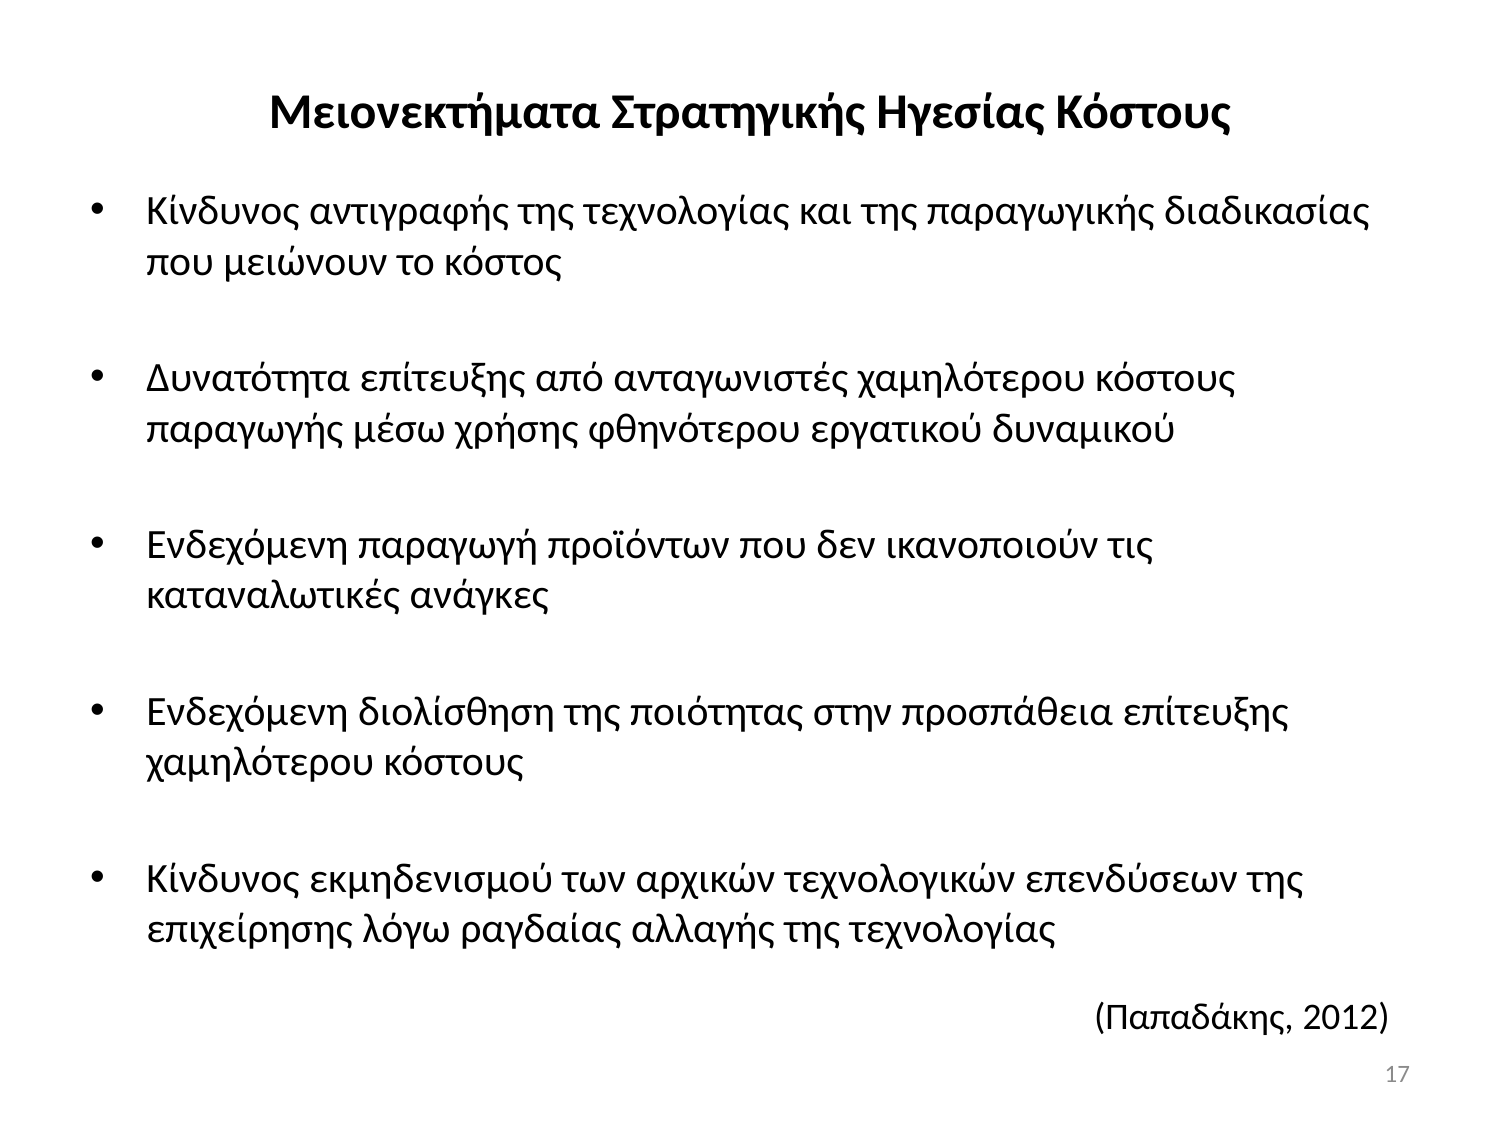

# Μειονεκτήματα Στρατηγικής Ηγεσίας Κόστους
Κίνδυνος αντιγραφής της τεχνολογίας και της παραγωγικής διαδικασίας που μειώνουν το κόστος

Δυνατότητα επίτευξης από ανταγωνιστές χαμηλότερου κόστους παραγωγής μέσω χρήσης φθηνότερου εργατικού δυναμικού

Ενδεχόμενη παραγωγή προϊόντων που δεν ικανοποιούν τις καταναλωτικές ανάγκες

Ενδεχόμενη διολίσθηση της ποιότητας στην προσπάθεια επίτευξης χαμηλότερου κόστους

Κίνδυνος εκμηδενισμού των αρχικών τεχνολογικών επενδύσεων της επιχείρησης λόγω ραγδαίας αλλαγής της τεχνολογίας

(Παπαδάκης, 2012)
17